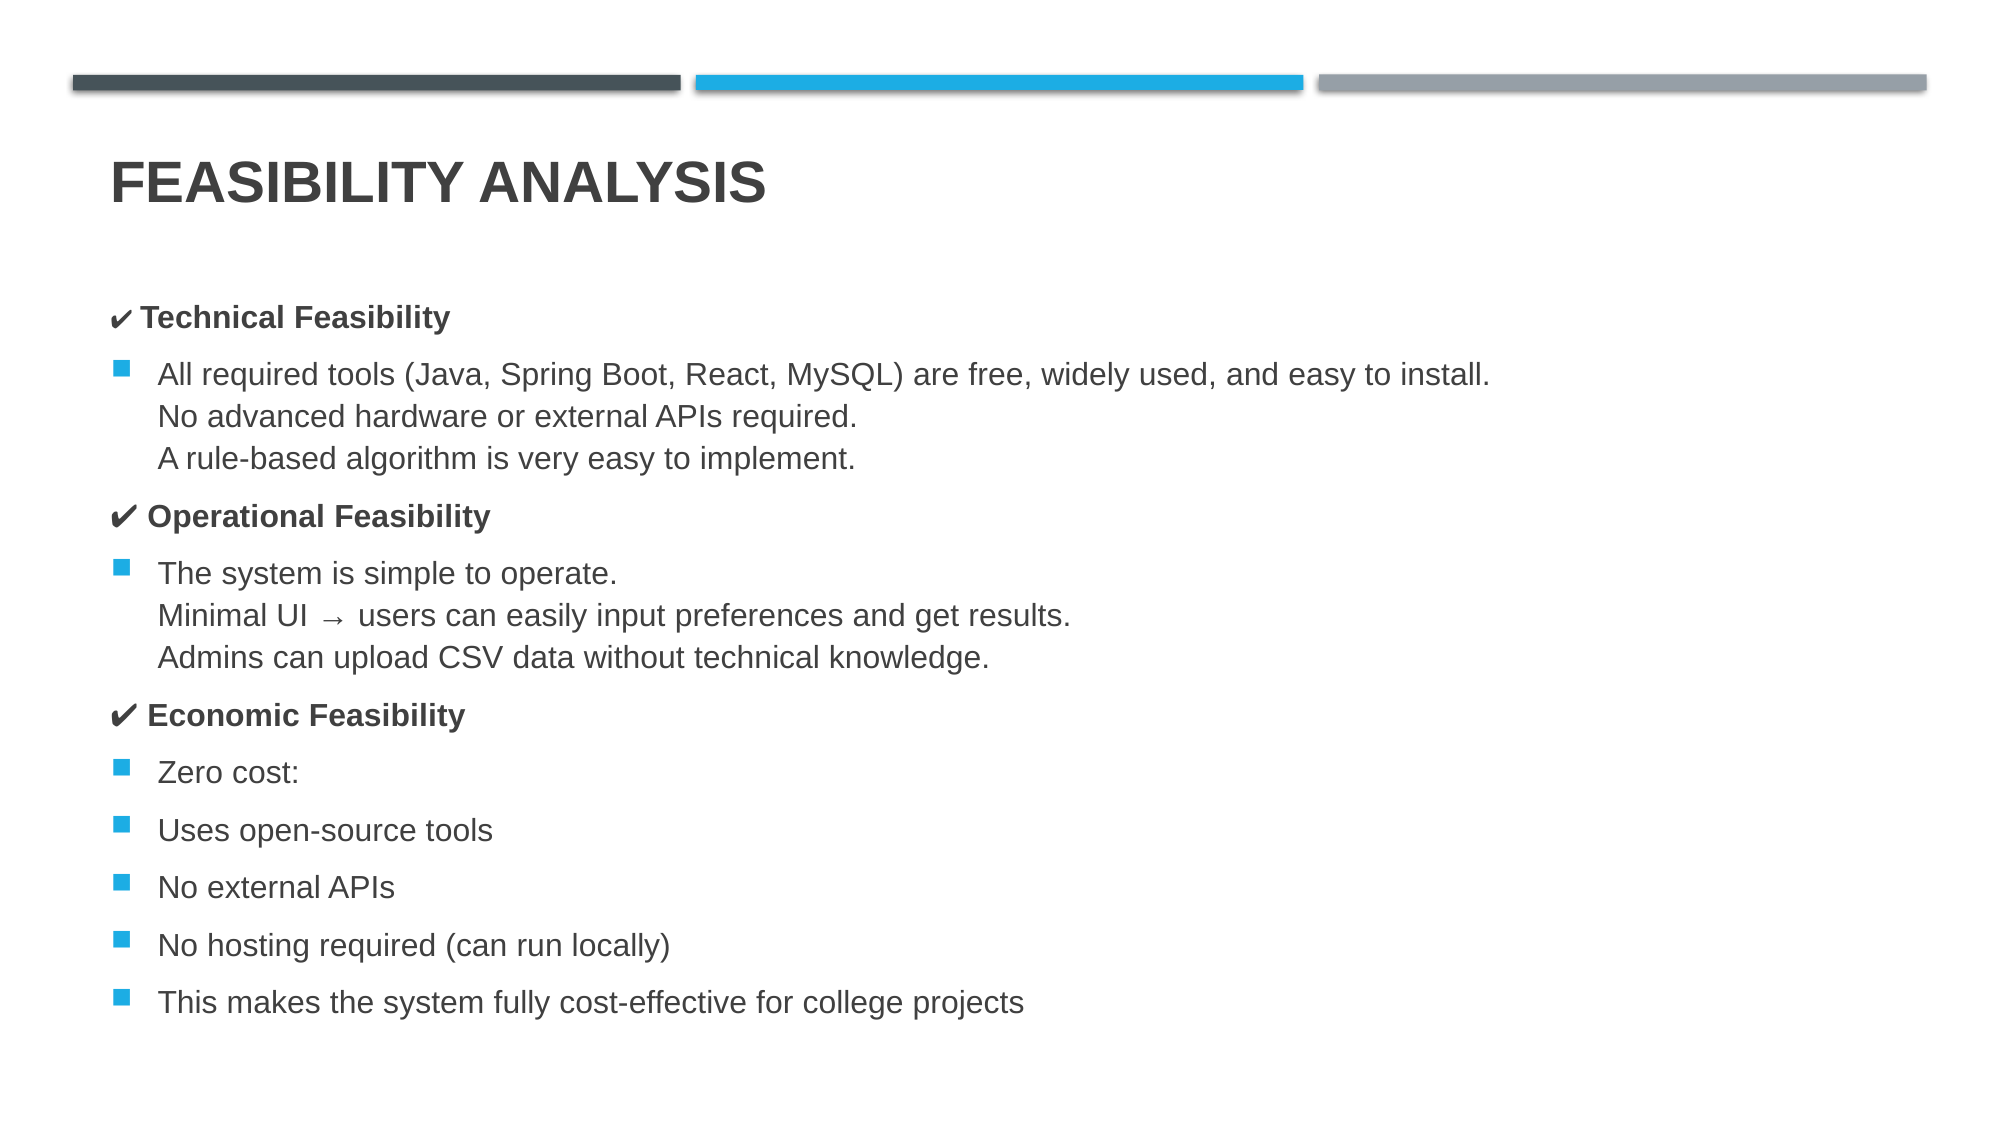

# Feasibility analysis
✔ Technical Feasibility
All required tools (Java, Spring Boot, React, MySQL) are free, widely used, and easy to install.
No advanced hardware or external APIs required.
A rule-based algorithm is very easy to implement.
✔ Operational Feasibility
The system is simple to operate.
Minimal UI → users can easily input preferences and get results.
Admins can upload CSV data without technical knowledge.
✔ Economic Feasibility
Zero cost:
Uses open-source tools
No external APIs
No hosting required (can run locally)
This makes the system fully cost-effective for college projects